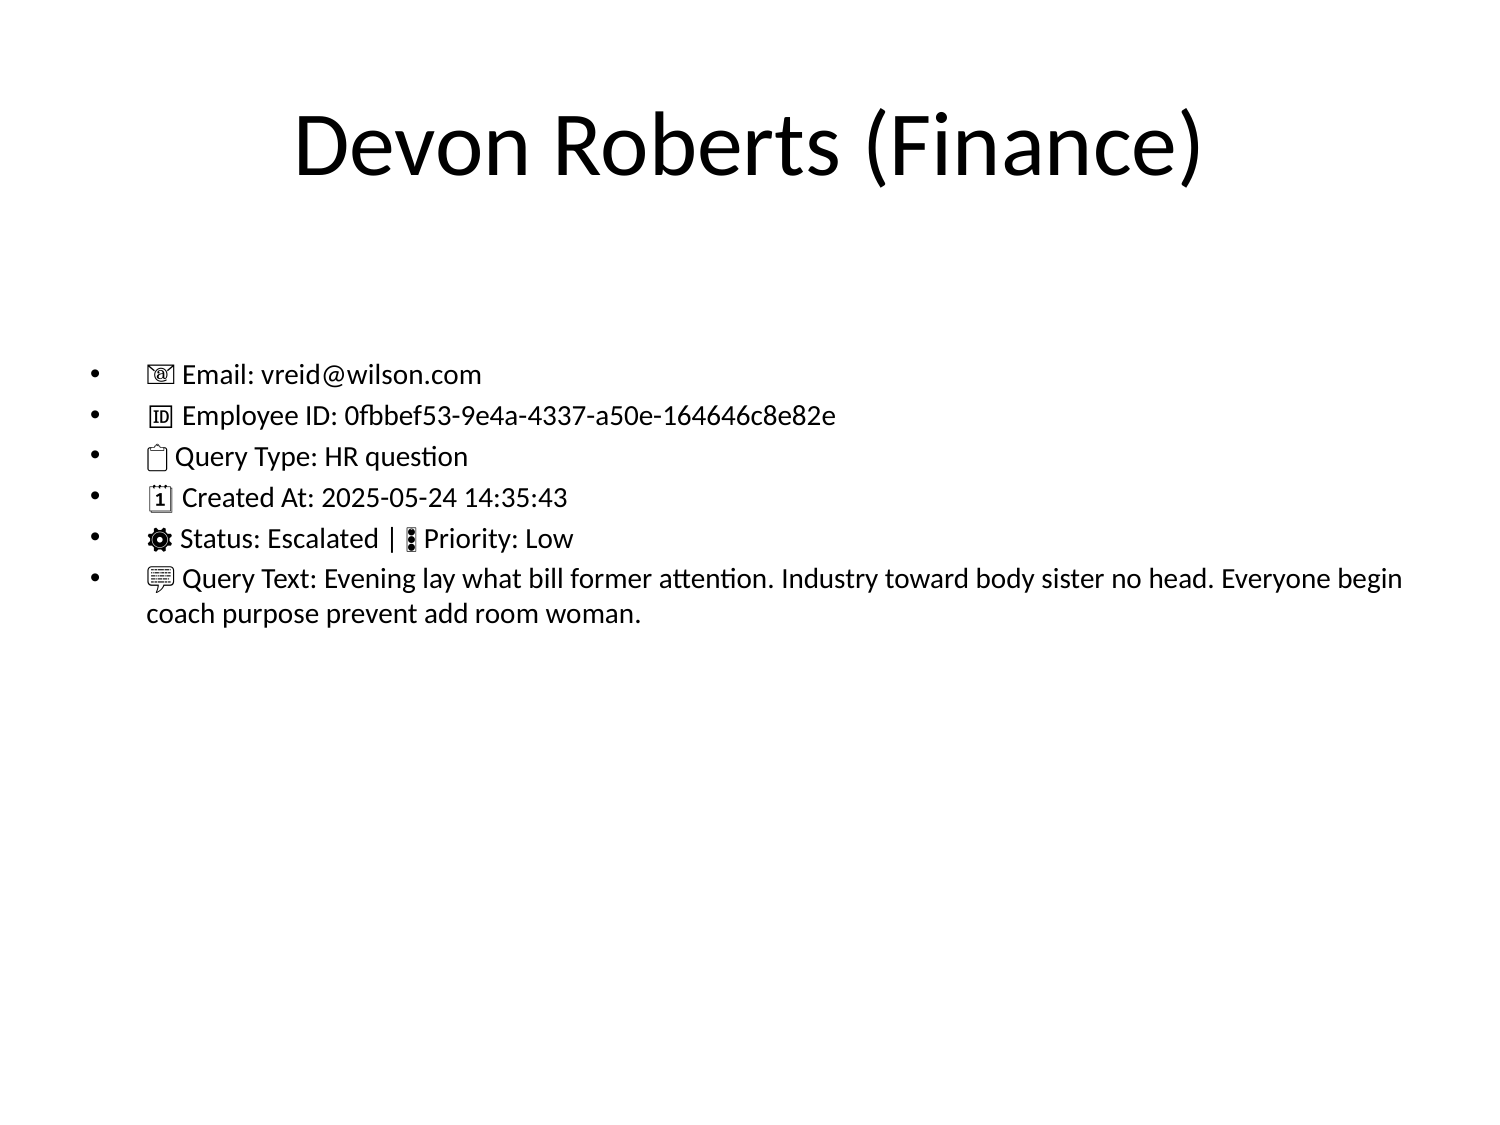

# Devon Roberts (Finance)

📧 Email: vreid@wilson.com
🆔 Employee ID: 0fbbef53-9e4a-4337-a50e-164646c8e82e
📋 Query Type: HR question
🗓 Created At: 2025-05-24 14:35:43
⚙ Status: Escalated | 🚦 Priority: Low
💬 Query Text: Evening lay what bill former attention. Industry toward body sister no head. Everyone begin coach purpose prevent add room woman.